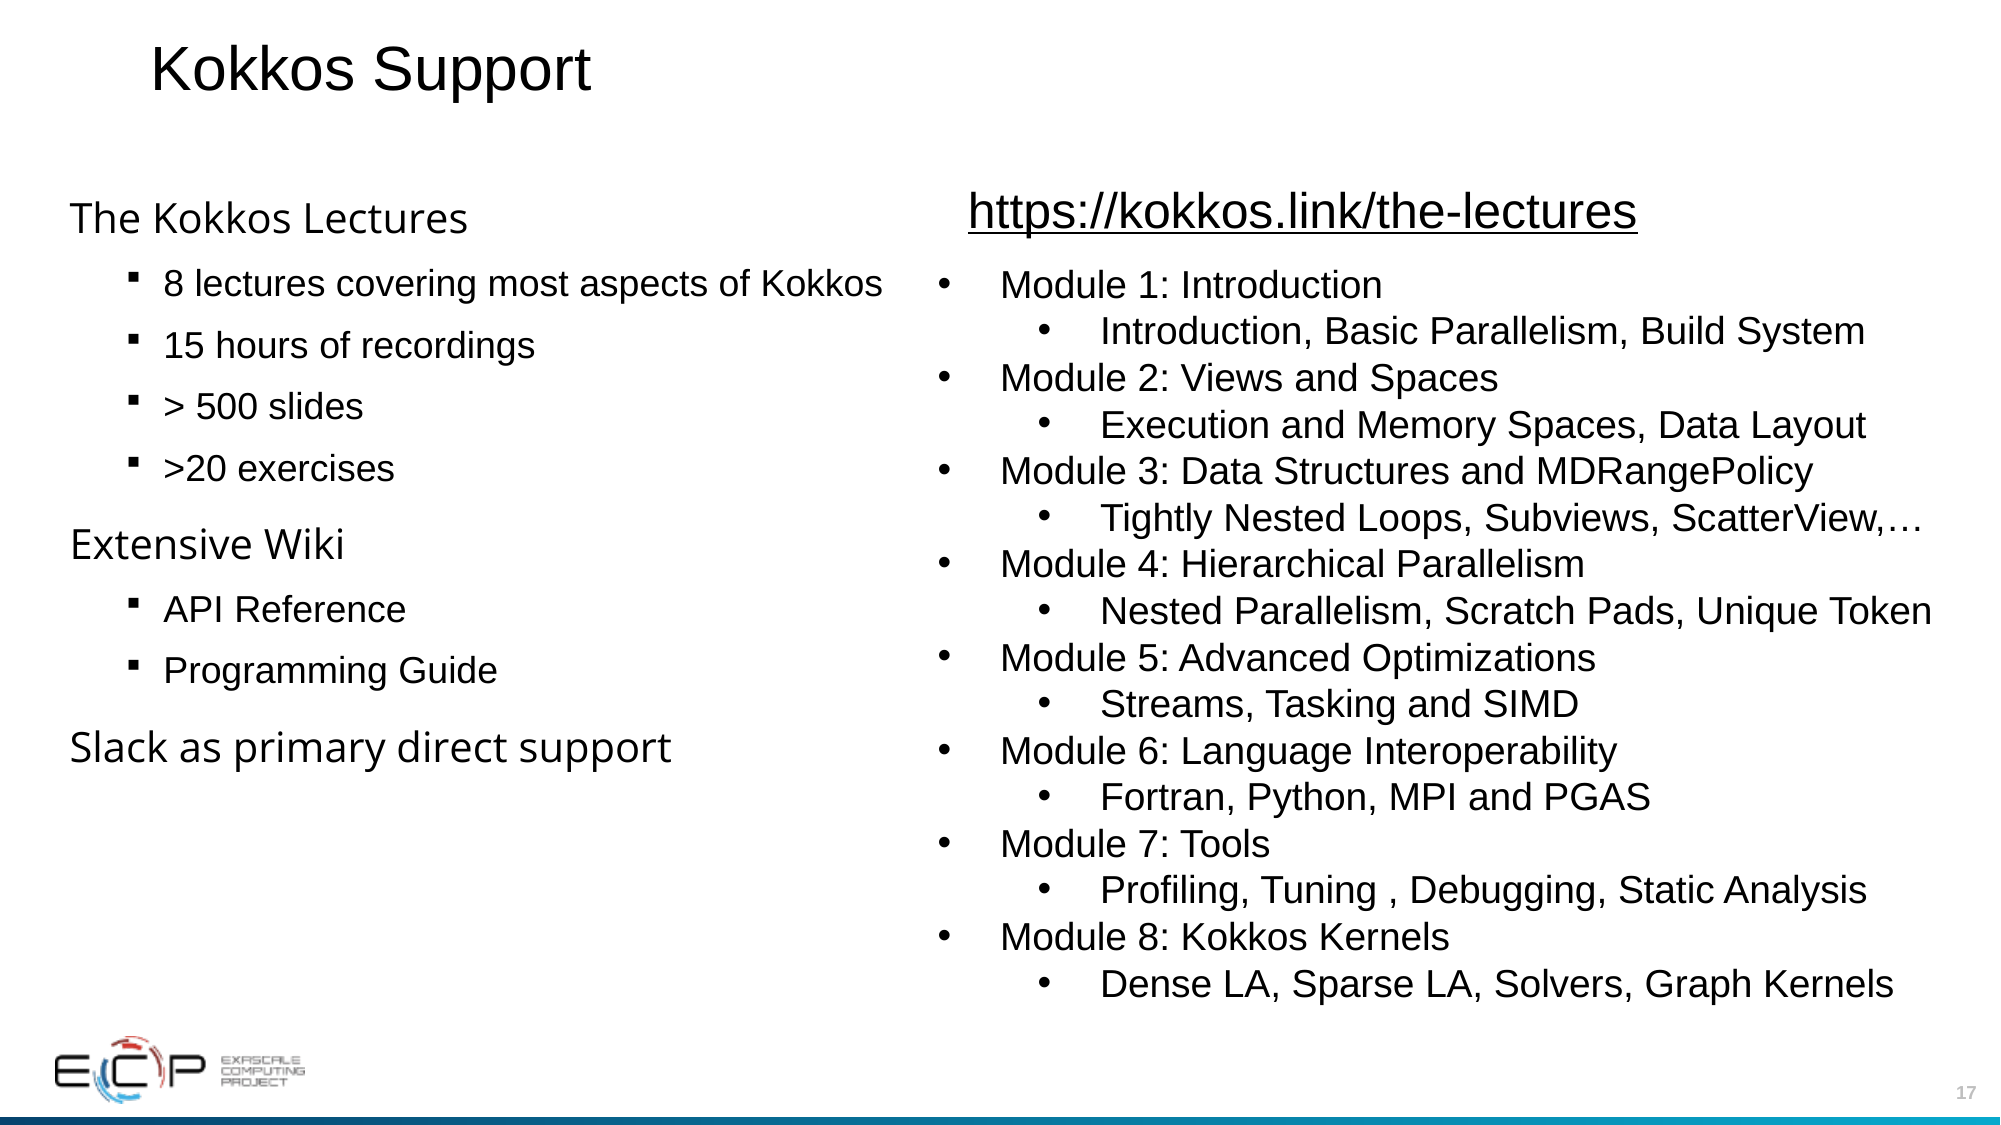

# Kokkos Support
https://kokkos.link/the-lectures
The Kokkos Lectures
8 lectures covering most aspects of Kokkos
15 hours of recordings
> 500 slides
>20 exercises
Extensive Wiki
API Reference
Programming Guide
Slack as primary direct support

Module 1: Introduction
Introduction, Basic Parallelism, Build System
Module 2: Views and Spaces
Execution and Memory Spaces, Data Layout
Module 3: Data Structures and MDRangePolicy
Tightly Nested Loops, Subviews, ScatterView,…
Module 4: Hierarchical Parallelism
Nested Parallelism, Scratch Pads, Unique Token
Module 5: Advanced Optimizations
Streams, Tasking and SIMD
Module 6: Language Interoperability
Fortran, Python, MPI and PGAS
Module 7: Tools
Profiling, Tuning , Debugging, Static Analysis
Module 8: Kokkos Kernels
Dense LA, Sparse LA, Solvers, Graph Kernels